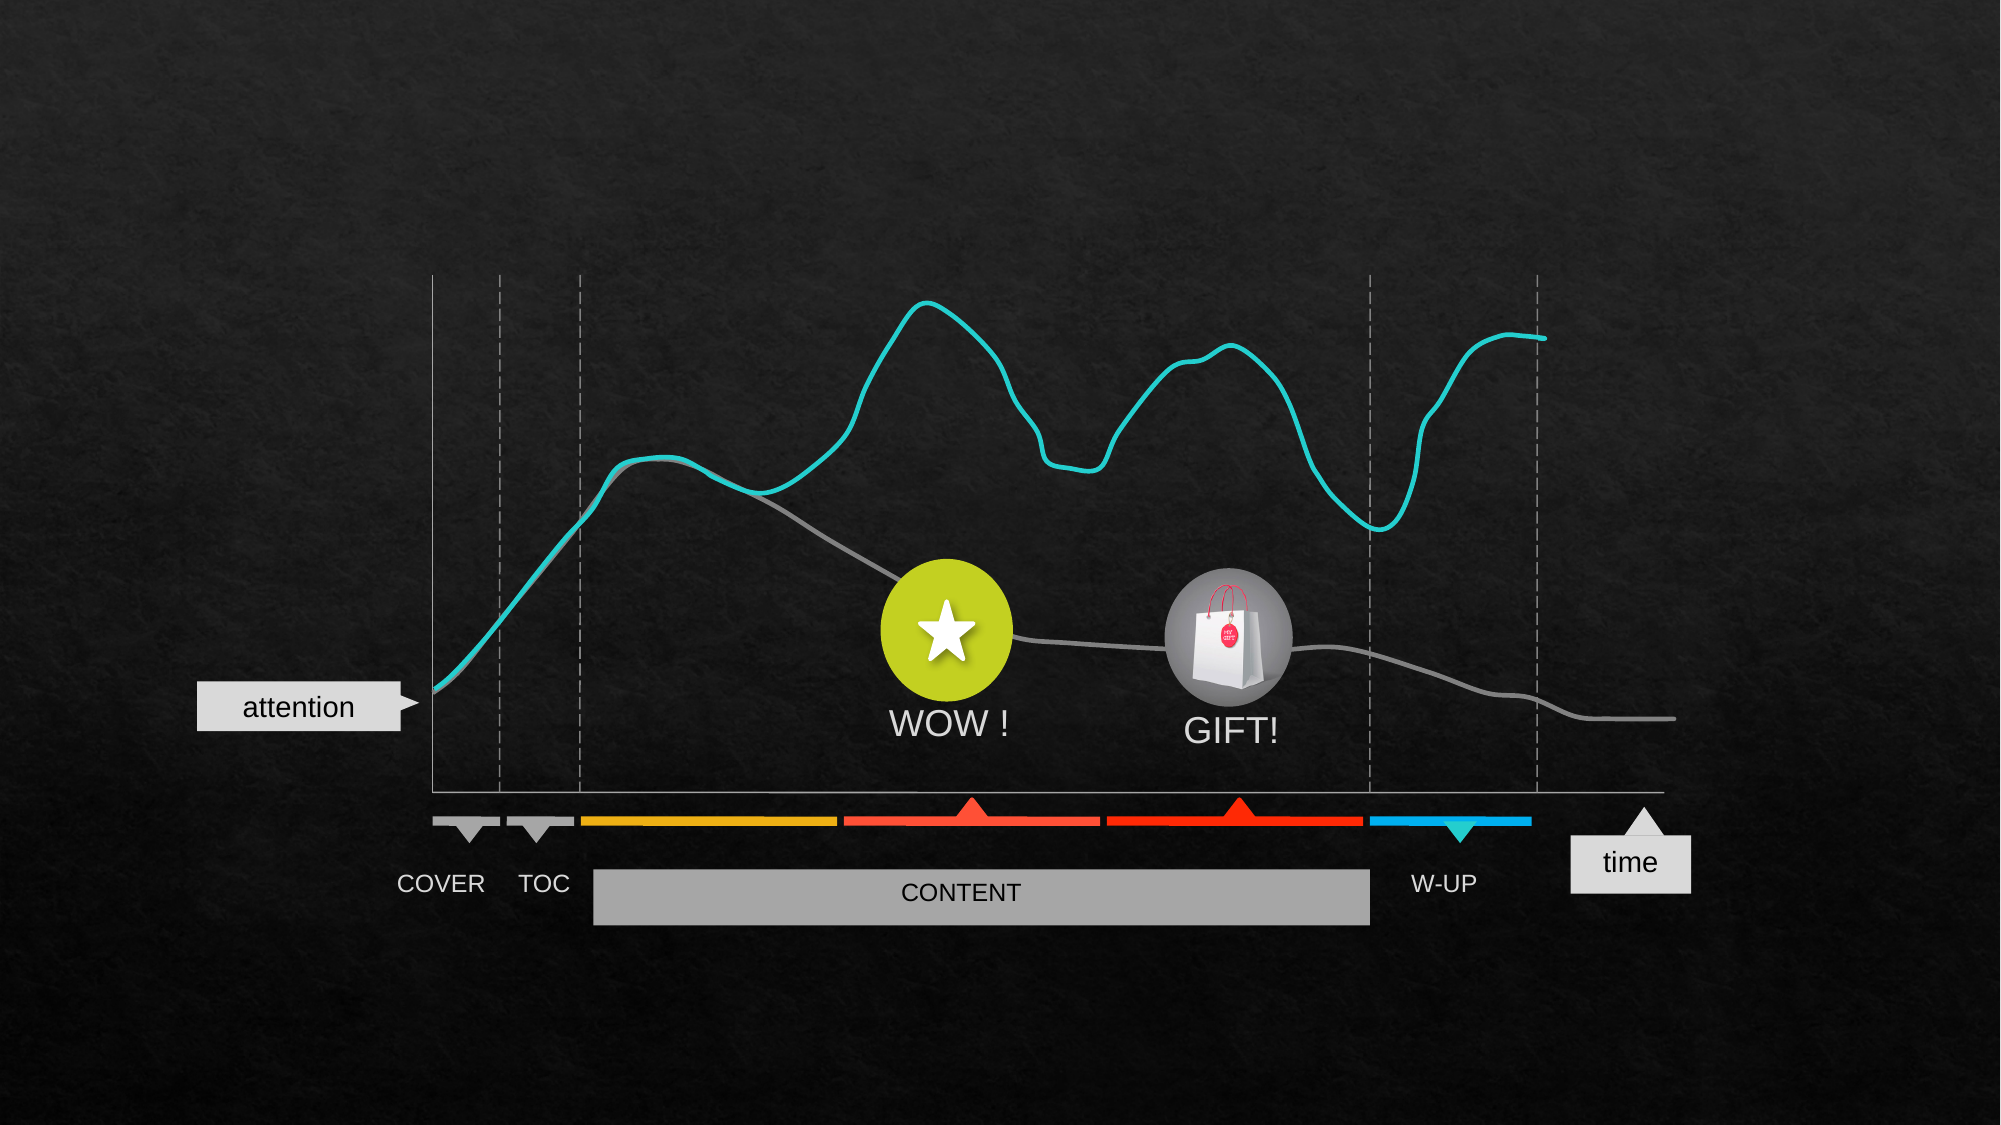

# Audience attention flow

attention

WOW !
GIFT!

time

COVER
TOC
W-UP

CONTENT